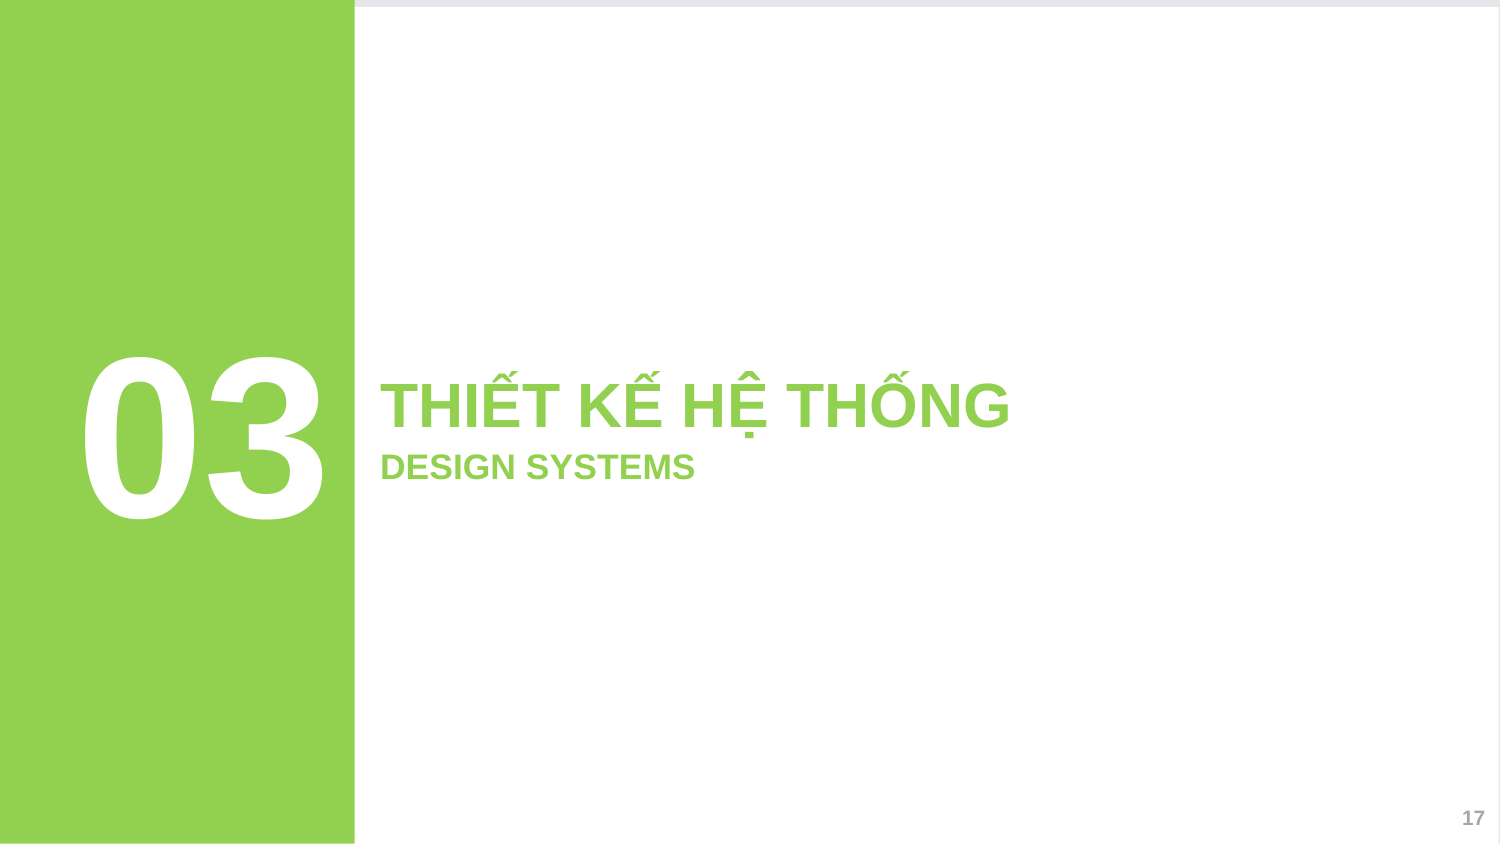

03
# THIẾT KẾ HỆ THỐNG DESIGN SYSTEMS
17